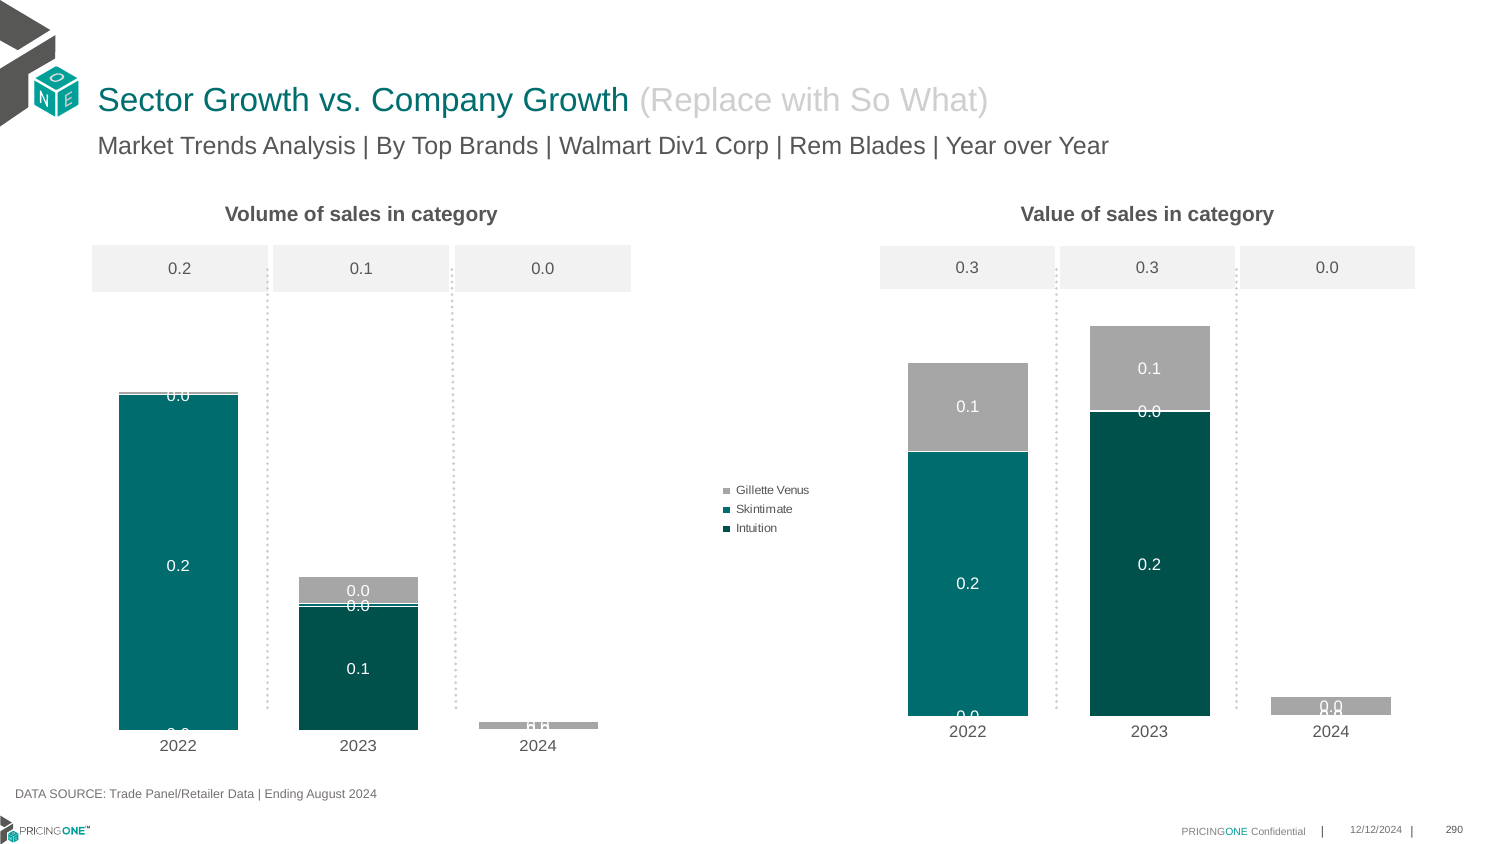

# Sector Growth vs. Company Growth (Replace with So What)
Market Trends Analysis | By Top Brands | Walmart Div1 Corp | Rem Blades | Year over Year
| Value of sales in category |  |  |
| --- | --- | --- |
| 0.3 | 0.3 | 0.0 |
| Volume of sales in category |  |  |
| --- | --- | --- |
| 0.2 | 0.1 | 0.0 |

### Chart

| Category | Intuition | Skintimate | Gillette Venus |
|---|---|---|---|
| 2022 | 0.0 | 0.189886 | 0.063811 |
| 2023 | 0.217996 | 0.000982 | 0.060567 |
| 2024 | 0.000564 | 0.0 | 0.013682 |

### Chart

| Category | Intuition | Skintimate | Gillette Venus |
|---|---|---|---|
| 2022 | 0.0 | 0.193604 | 0.002127 |
| 2023 | 0.07141 | 0.002112 | 0.015111 |
| 2024 | 0.00053 | 0.0 | 0.004862 |
DATA SOURCE: Trade Panel/Retailer Data | Ending August 2024

12/12/2024
290